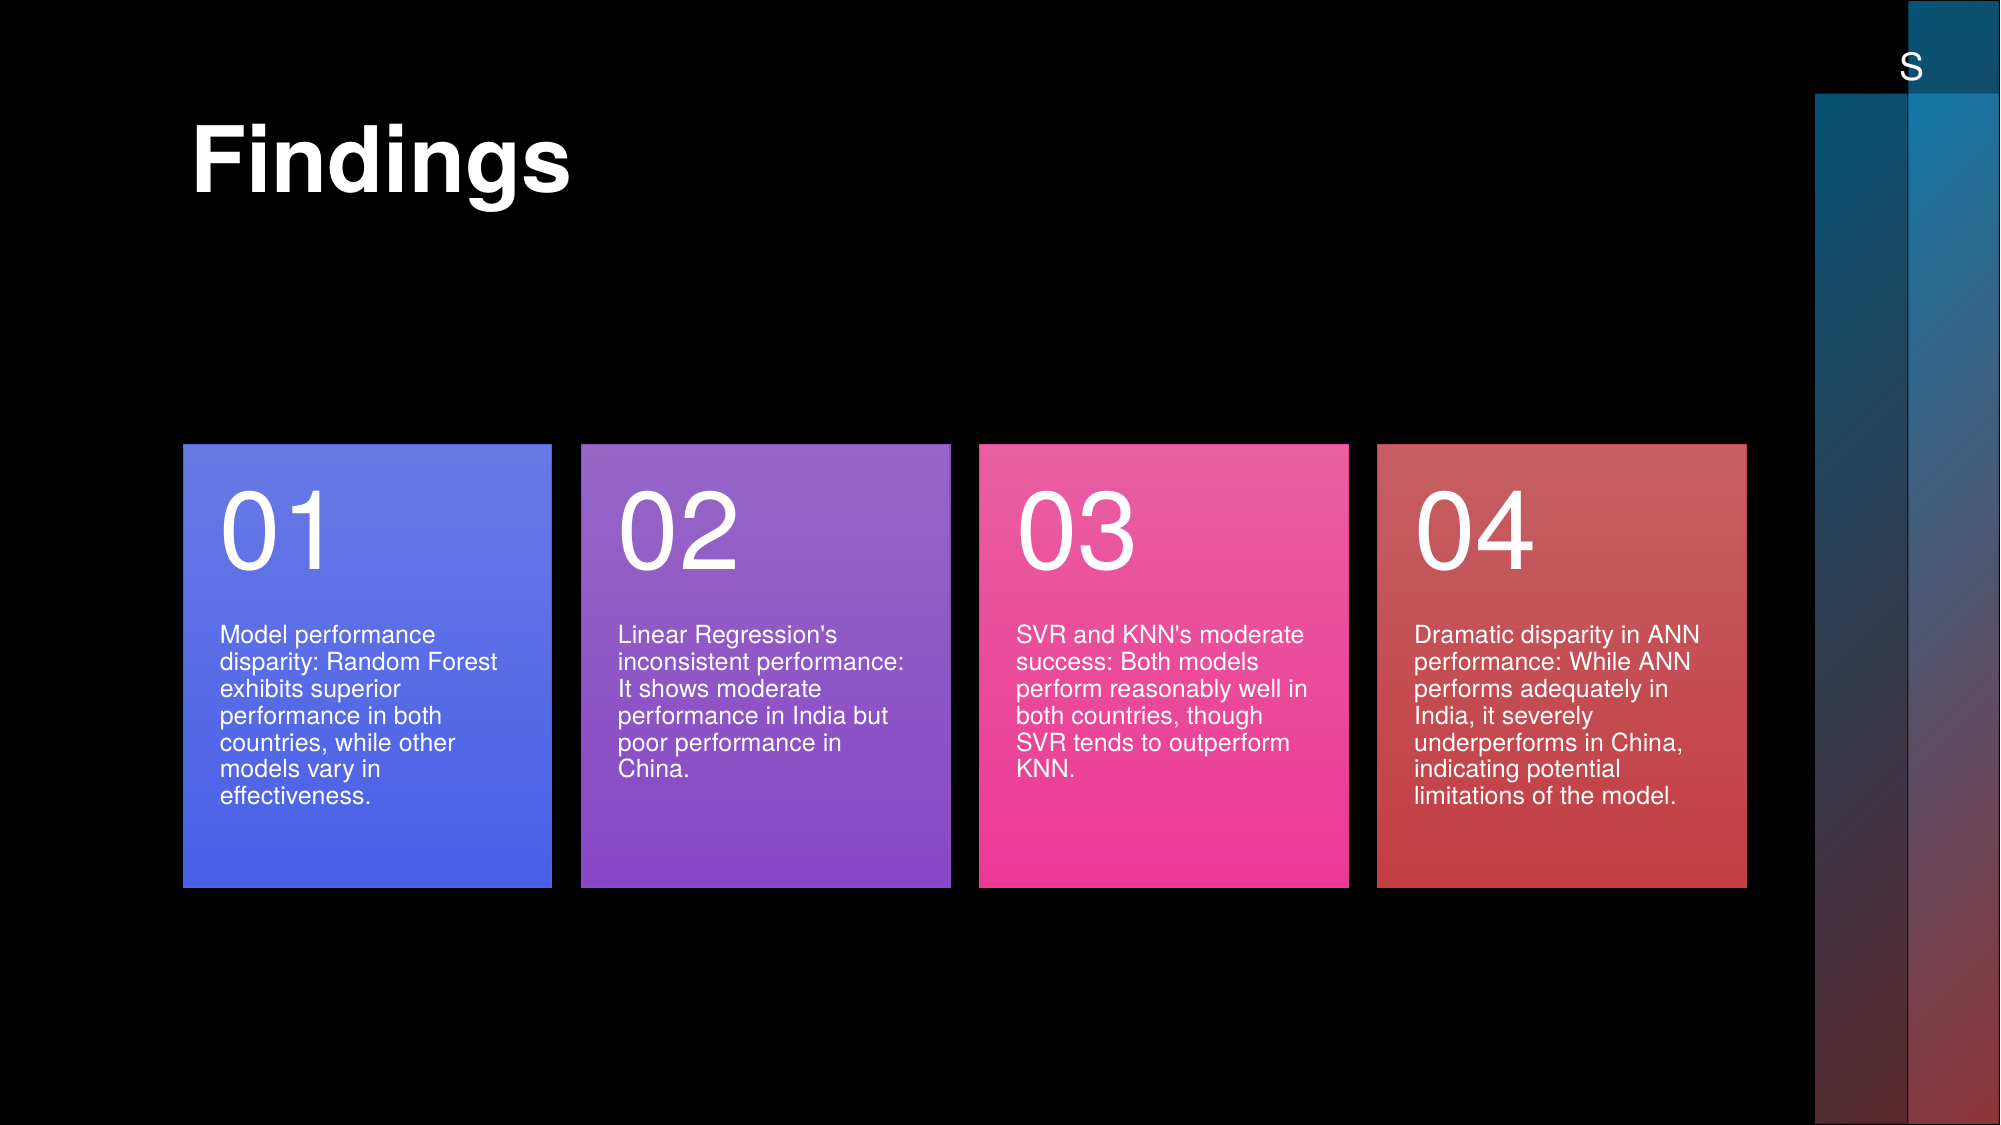

S
# Findings

Model performance disparity: Random Forest exhibits superior performance in both countries, while other models vary in effectiveness.
01
Linear Regression's inconsistent performance: It shows moderate performance in India but poor performance in China.
02
SVR and KNN's moderate success: Both models perform reasonably well in both countries, though SVR tends to outperform KNN.
03
Dramatic disparity in ANN performance: While ANN performs adequately in India, it severely underperforms in China, indicating potential limitations of the model.
04